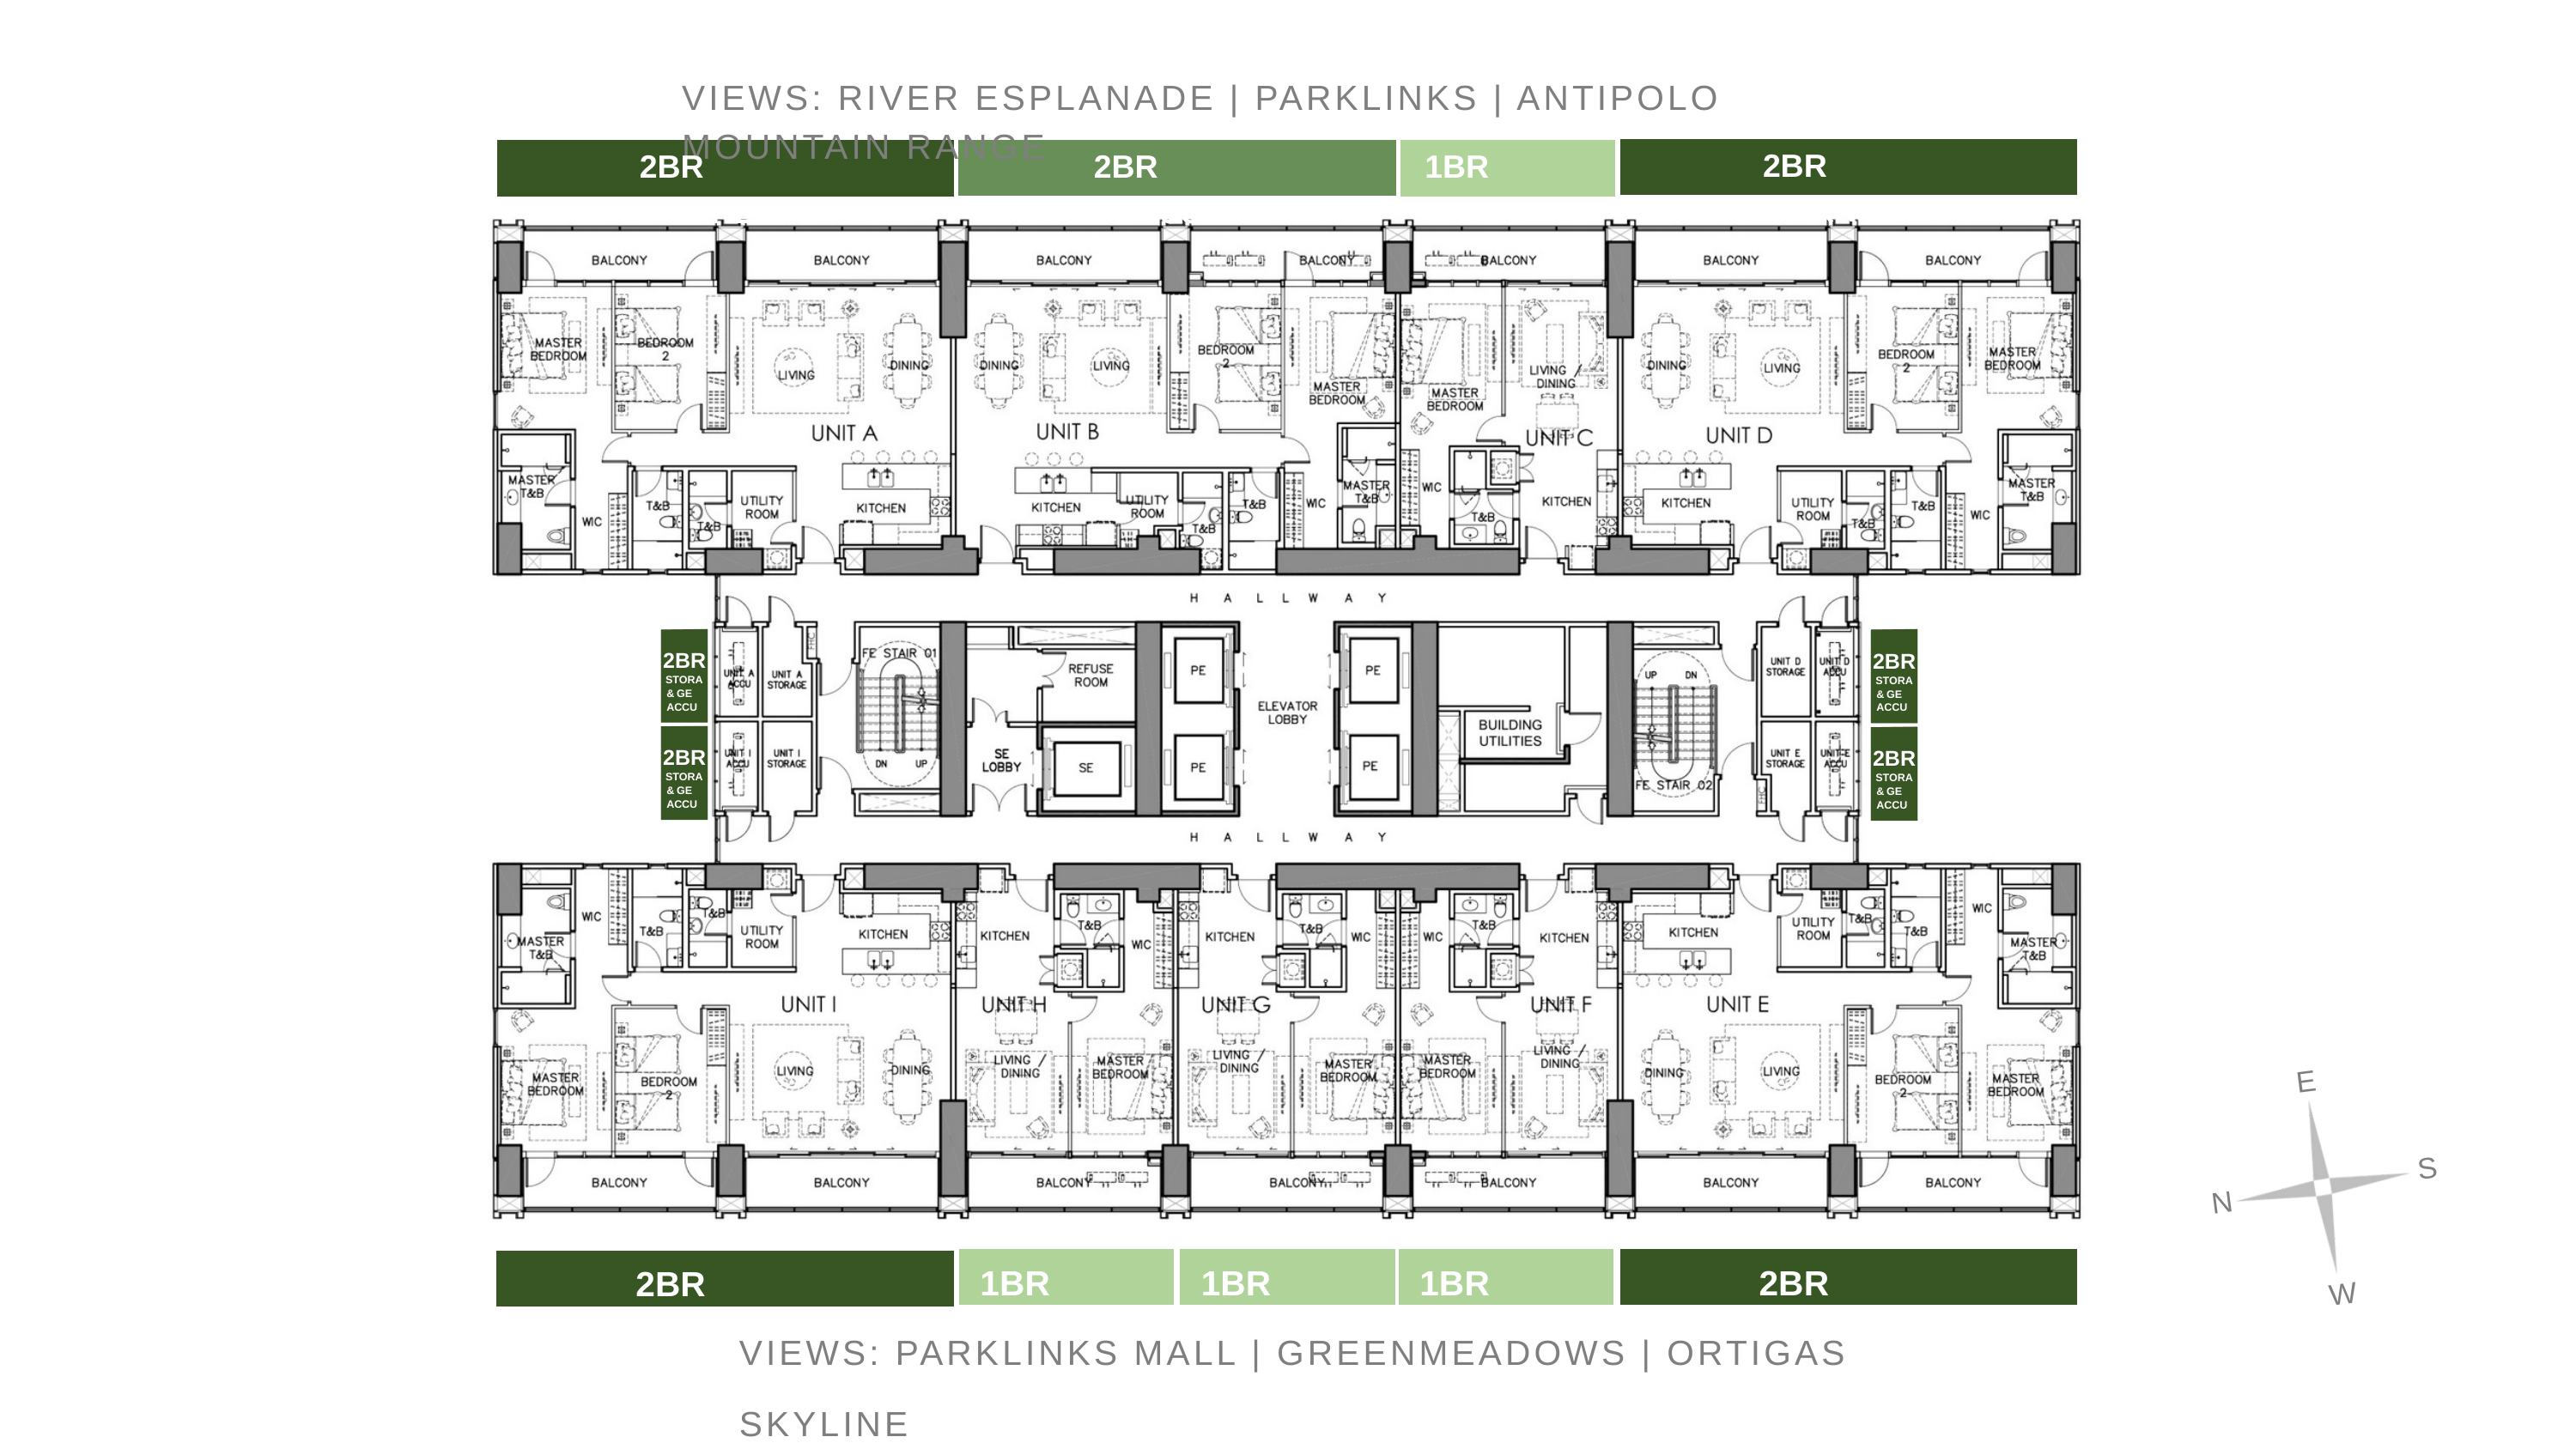

VIEWS: RIVER ESPLANADE | PARKLINKS | ANTIPOLO MOUNTAIN RANGE
2BR CORNER
2BR CORNER
2BR CLASSIC
1BR CLASSIC

2BR
STORAGE
2BR
STORAGE

& ACCU
& ACCU
2BR
STORAGE
2BR
STORAGE

& ACCU
& ACCU
E

S
N
1BR CLASSIC
1BR CLASSIC
1BR CLASSIC
2BR CORNER
2BR CORNER

W
VIEWS: PARKLINKS MALL | GREENMEADOWS | ORTIGAS SKYLINE